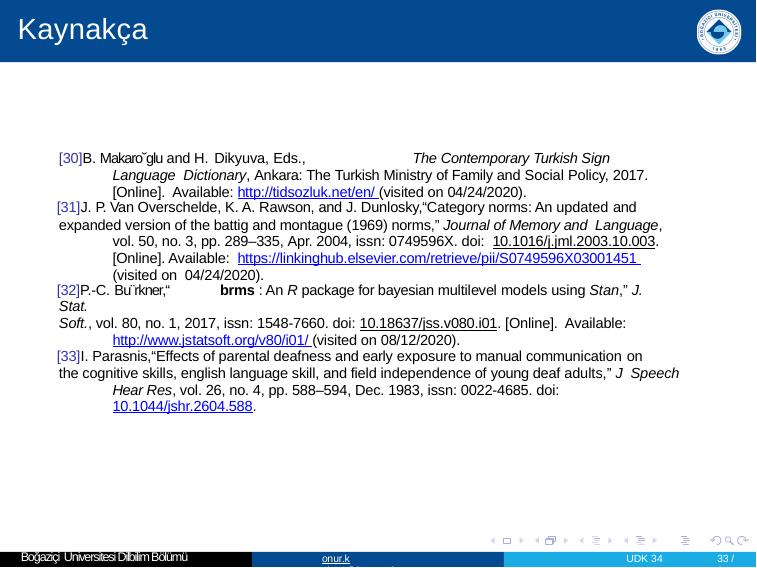

# Kaynakça
[30]B. Makaro˘glu and H. Dikyuva, Eds.,	The Contemporary Turkish Sign Language  Dictionary, Ankara: The Turkish Ministry of Family and Social Policy, 2017. [Online].  Available: http://tidsozluk.net/en/ (visited on 04/24/2020).
[31]J. P. Van Overschelde, K. A. Rawson, and J. Dunlosky,“Category norms: An updated and
expanded version of the battig and montague (1969) norms,” Journal of Memory and  Language, vol. 50, no. 3, pp. 289–335, Apr. 2004, issn: 0749596X. doi:  10.1016/j.jml.2003.10.003. [Online]. Available:  https://linkinghub.elsevier.com/retrieve/pii/S0749596X03001451 (visited on  04/24/2020).
[32]P.-C. Bu¨rkner,“	brms : An R package for bayesian multilevel models using Stan,” J. Stat.
Soft., vol. 80, no. 1, 2017, issn: 1548-7660. doi: 10.18637/jss.v080.i01. [Online].  Available: http://www.jstatsoft.org/v80/i01/ (visited on 08/12/2020).
[33]I. Parasnis,“Effects of parental deafness and early exposure to manual communication on
the cognitive skills, english language skill, and field independence of young deaf adults,” J  Speech Hear Res, vol. 26, no. 4, pp. 588–594, Dec. 1983, issn: 0022-4685. doi:  10.1044/jshr.2604.588.

Boğaziçi  Üniversitesi Dilbilim Bölümü
onur.keles1@boun.edu.tr
UDK 34
33 / 34